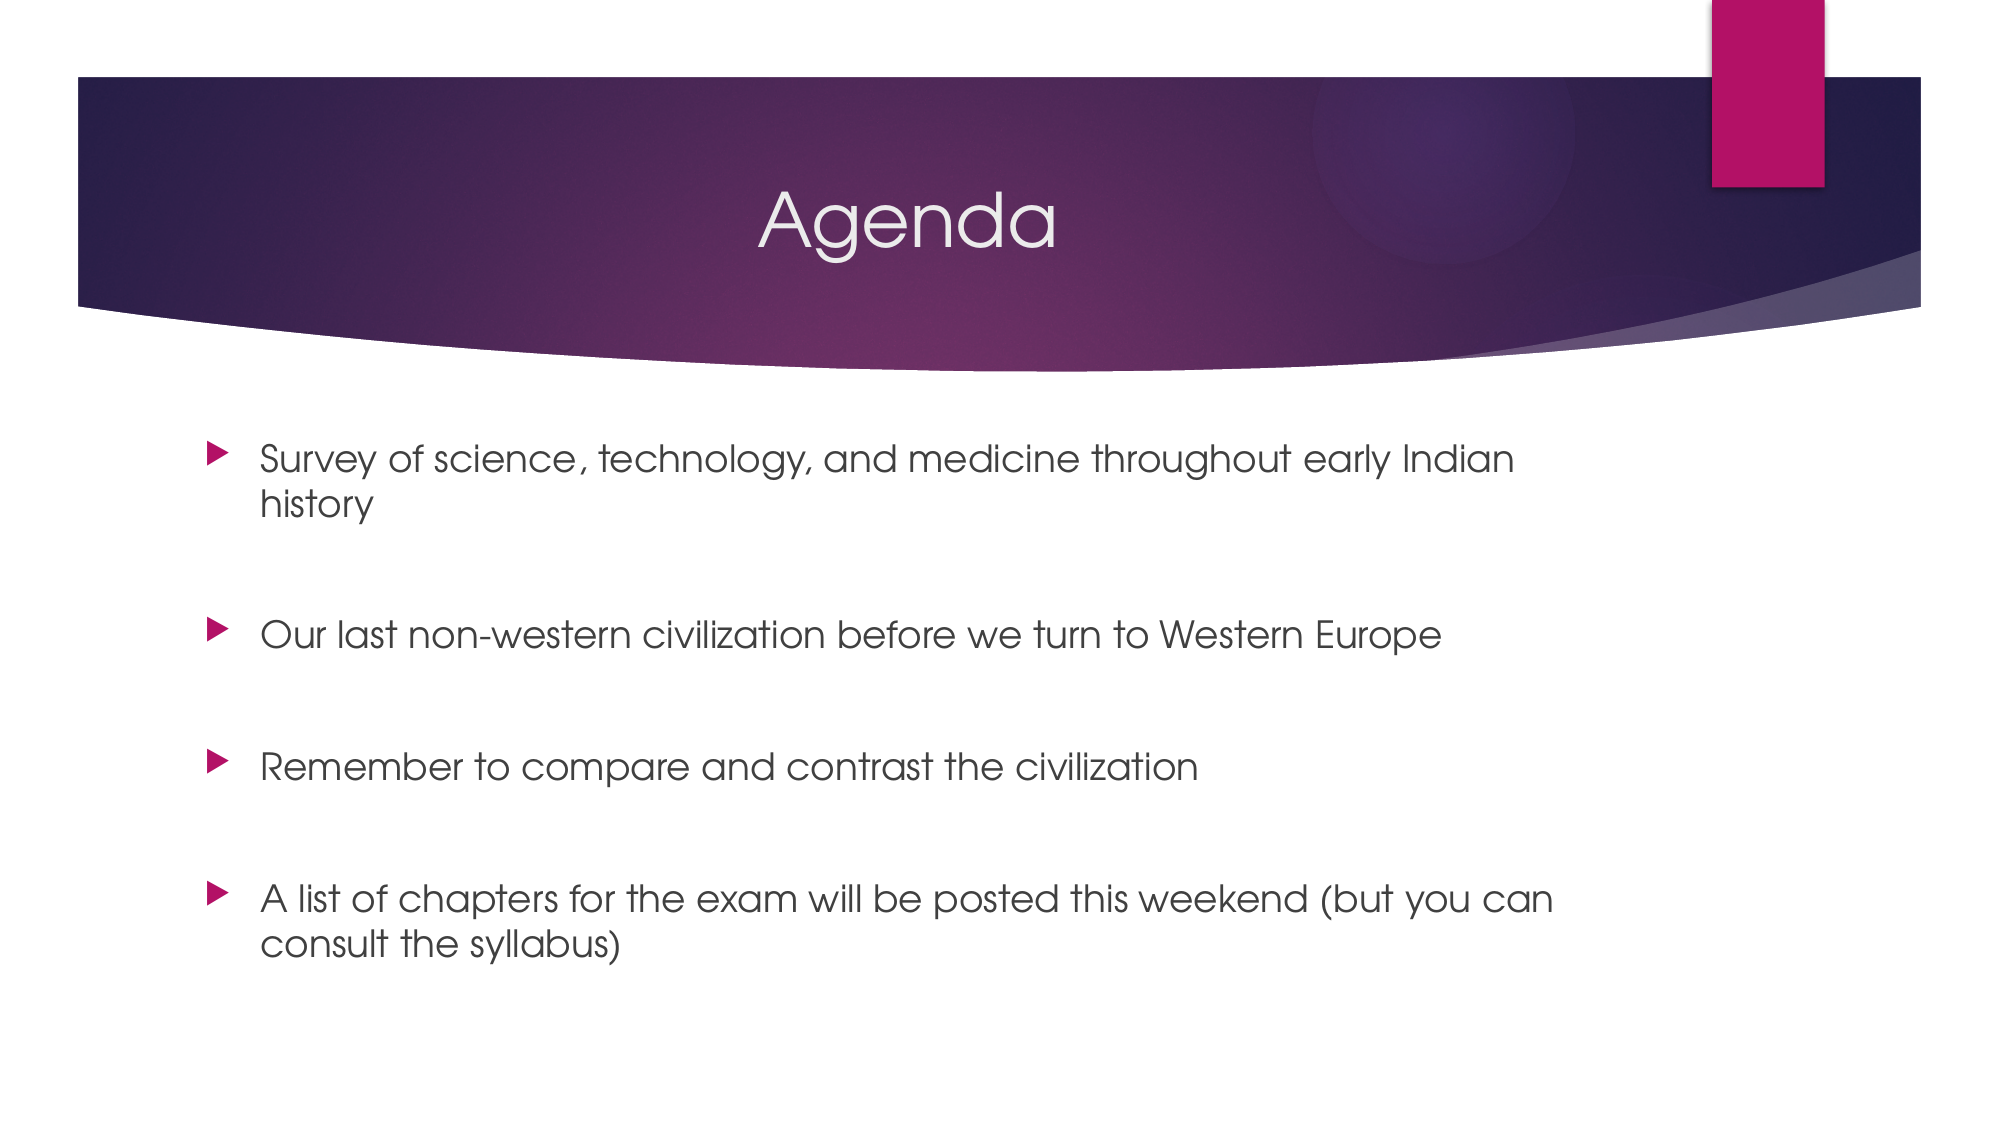

# Agenda
Survey of science, technology, and medicine throughout early Indian history

Our last non-western civilization before we turn to Western Europe

Remember to compare and contrast the civilization

A list of chapters for the exam will be posted this weekend (but you can consult the syllabus)